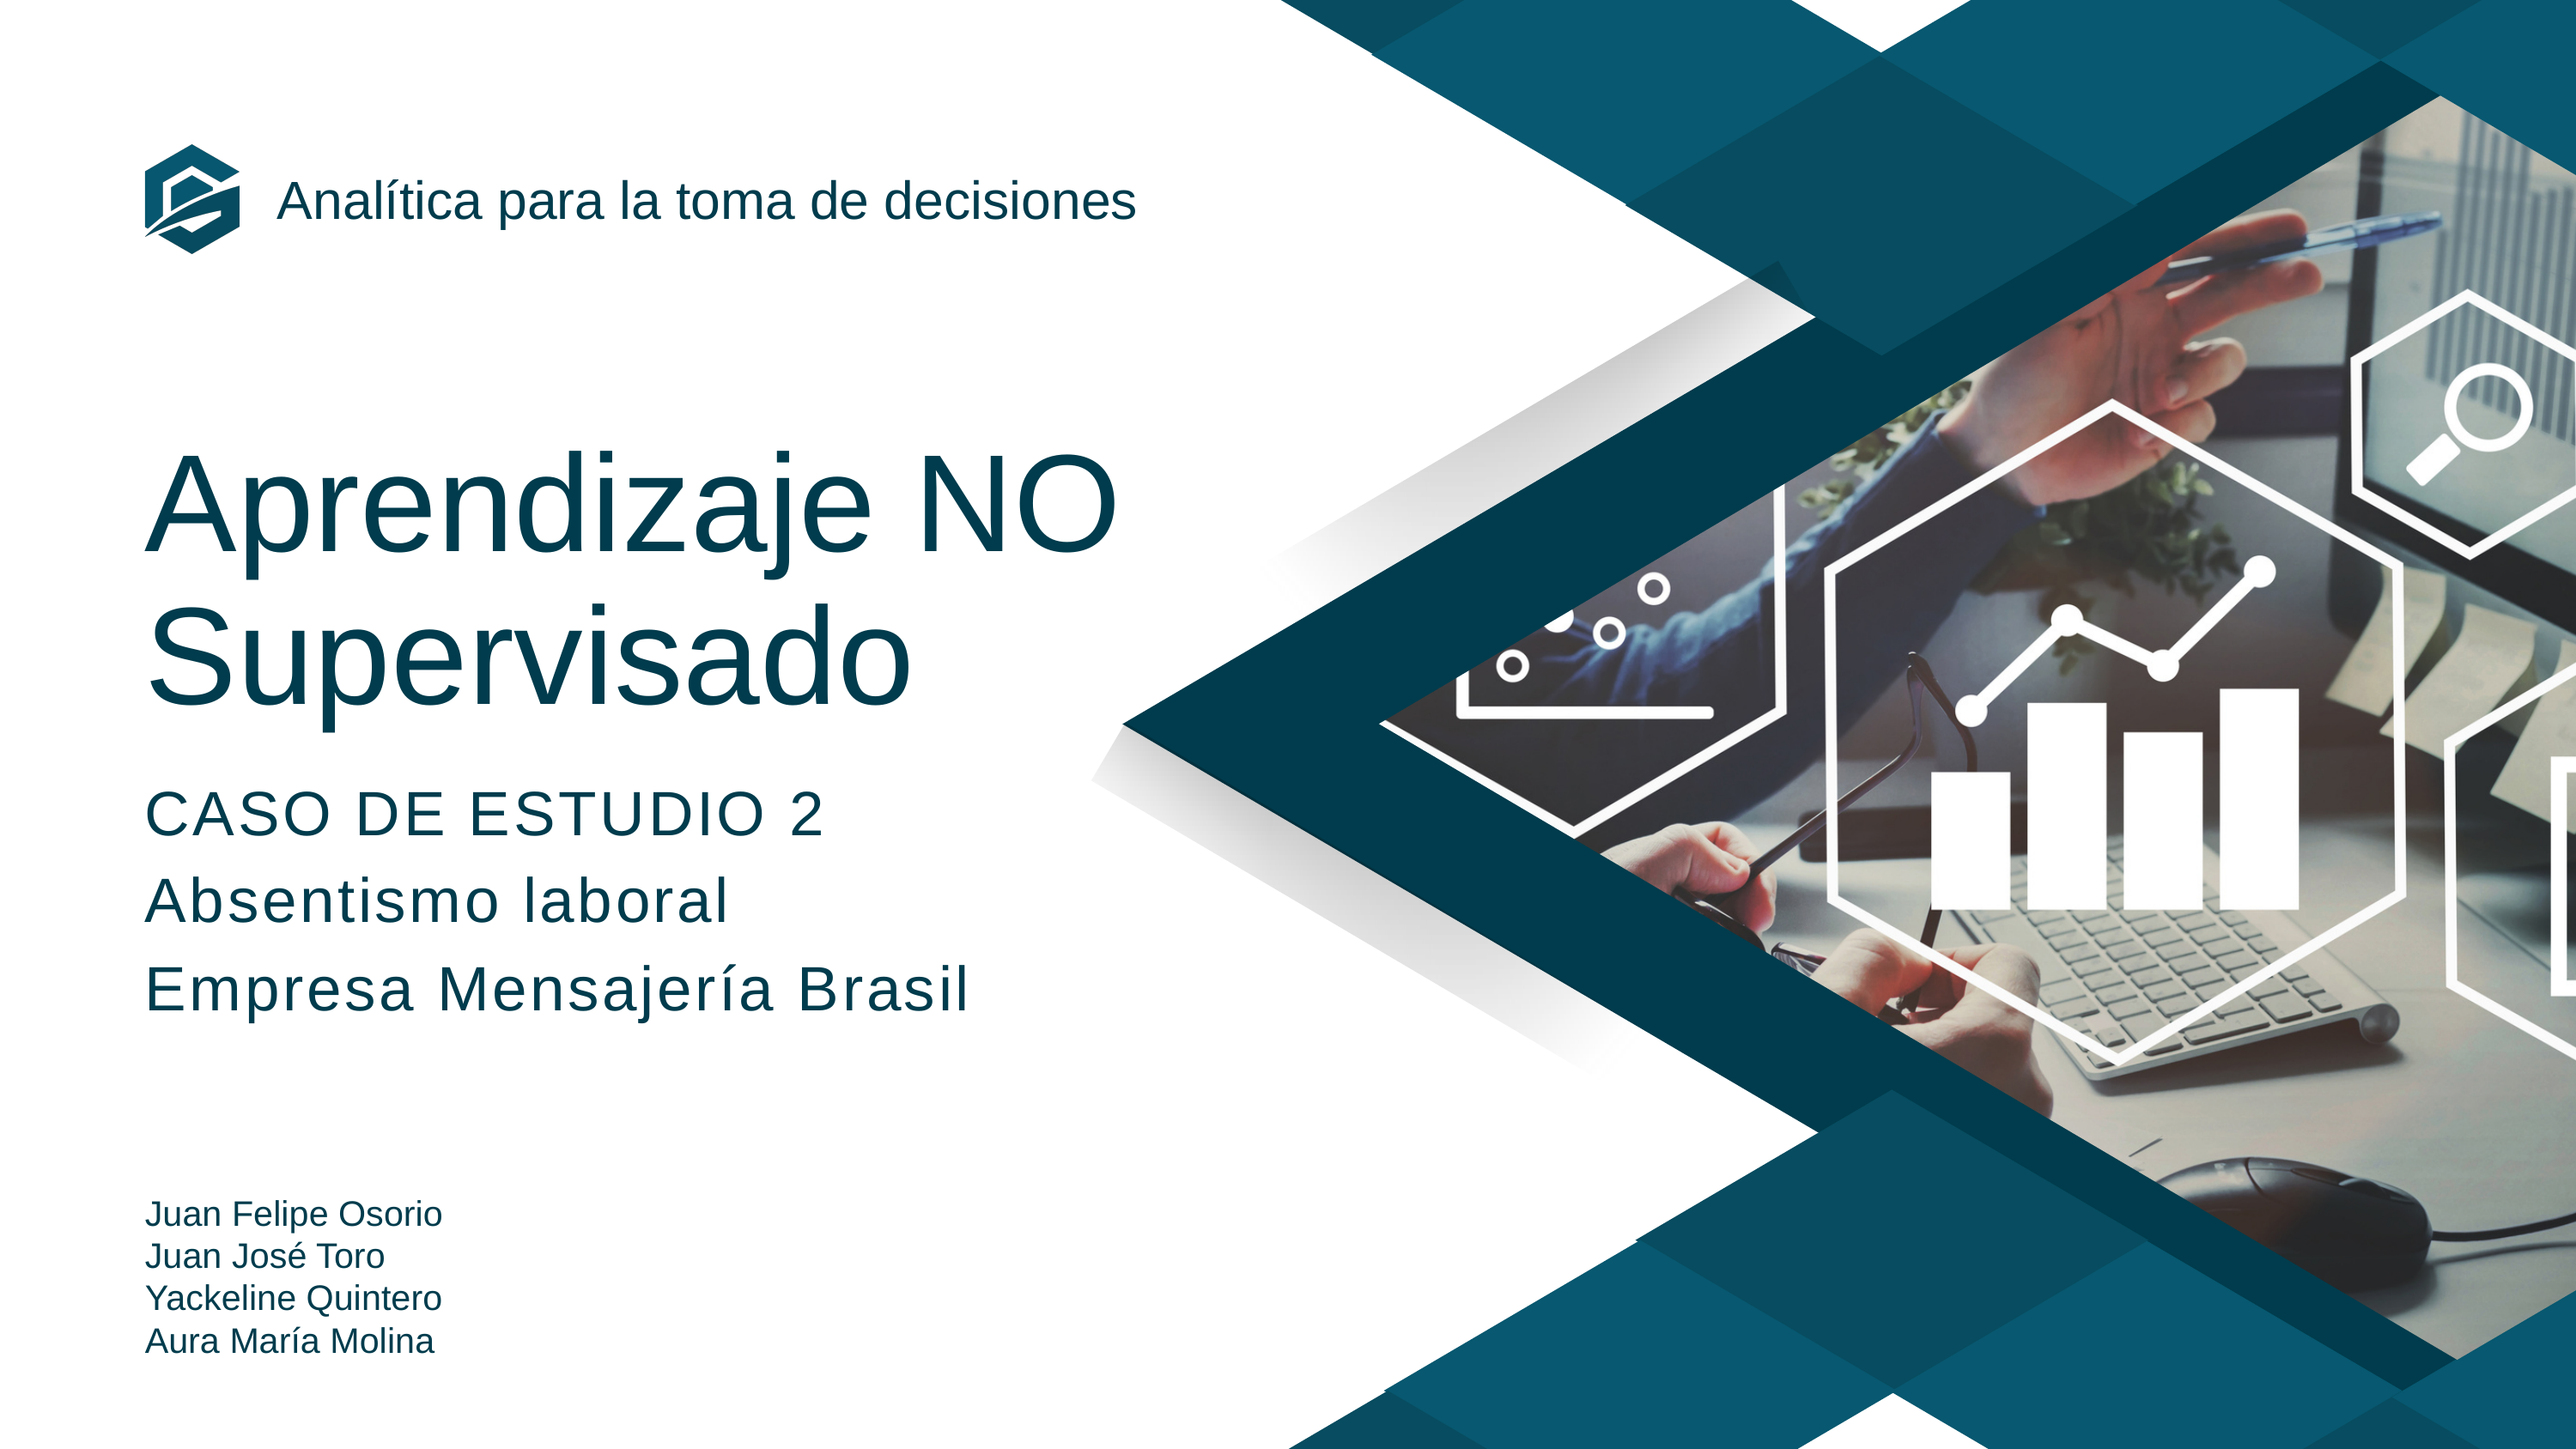

Analítica para la toma de decisiones
Aprendizaje NO
Supervisado

CASO DE ESTUDIO 2
Absentismo laboral
Empresa Mensajería Brasil

Juan Felipe Osorio
Juan José Toro
Yackeline Quintero
Aura María Molina